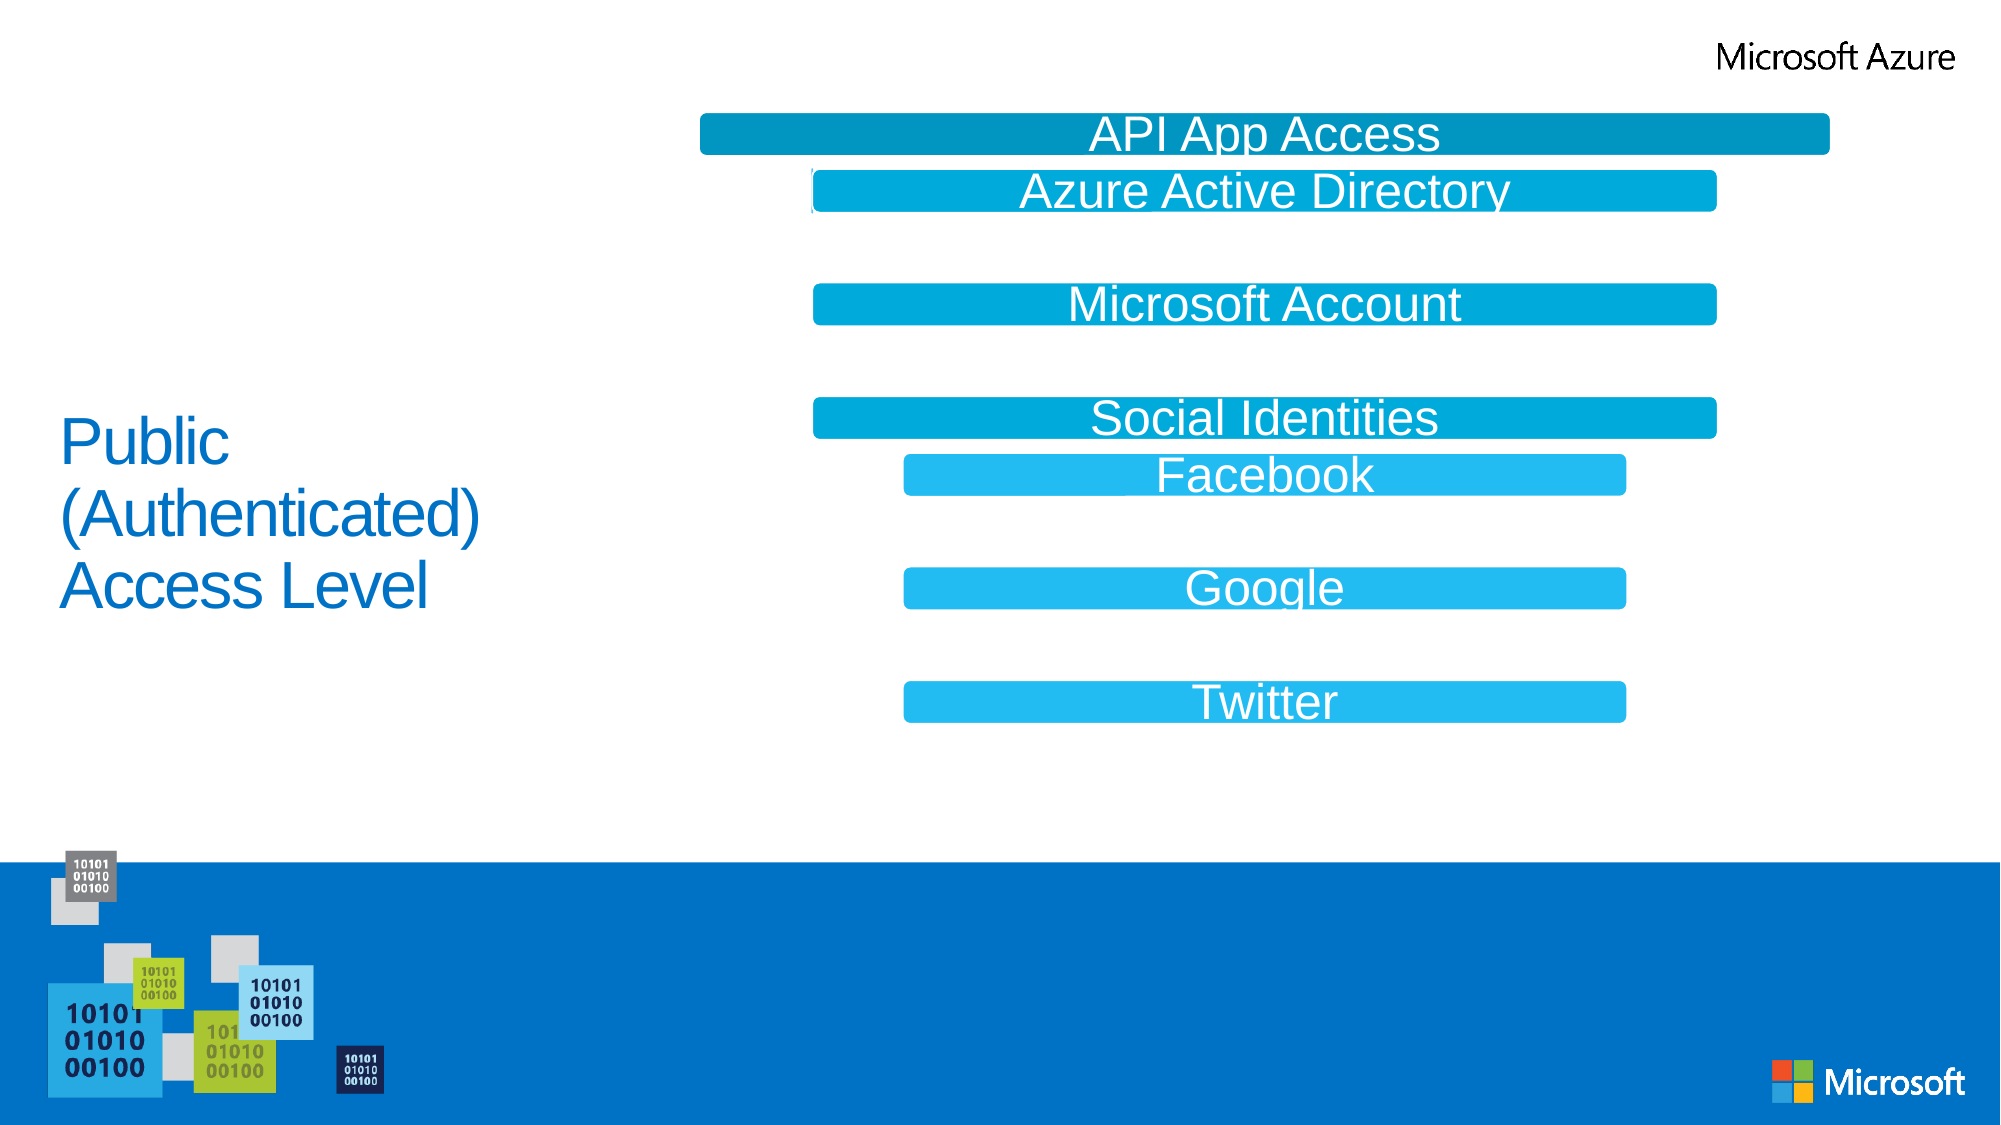

API App Access
Azure Active Directory
Microsoft Account
Social Identities
Facebook
Google
Twitter
# Public (Authenticated) Access Level